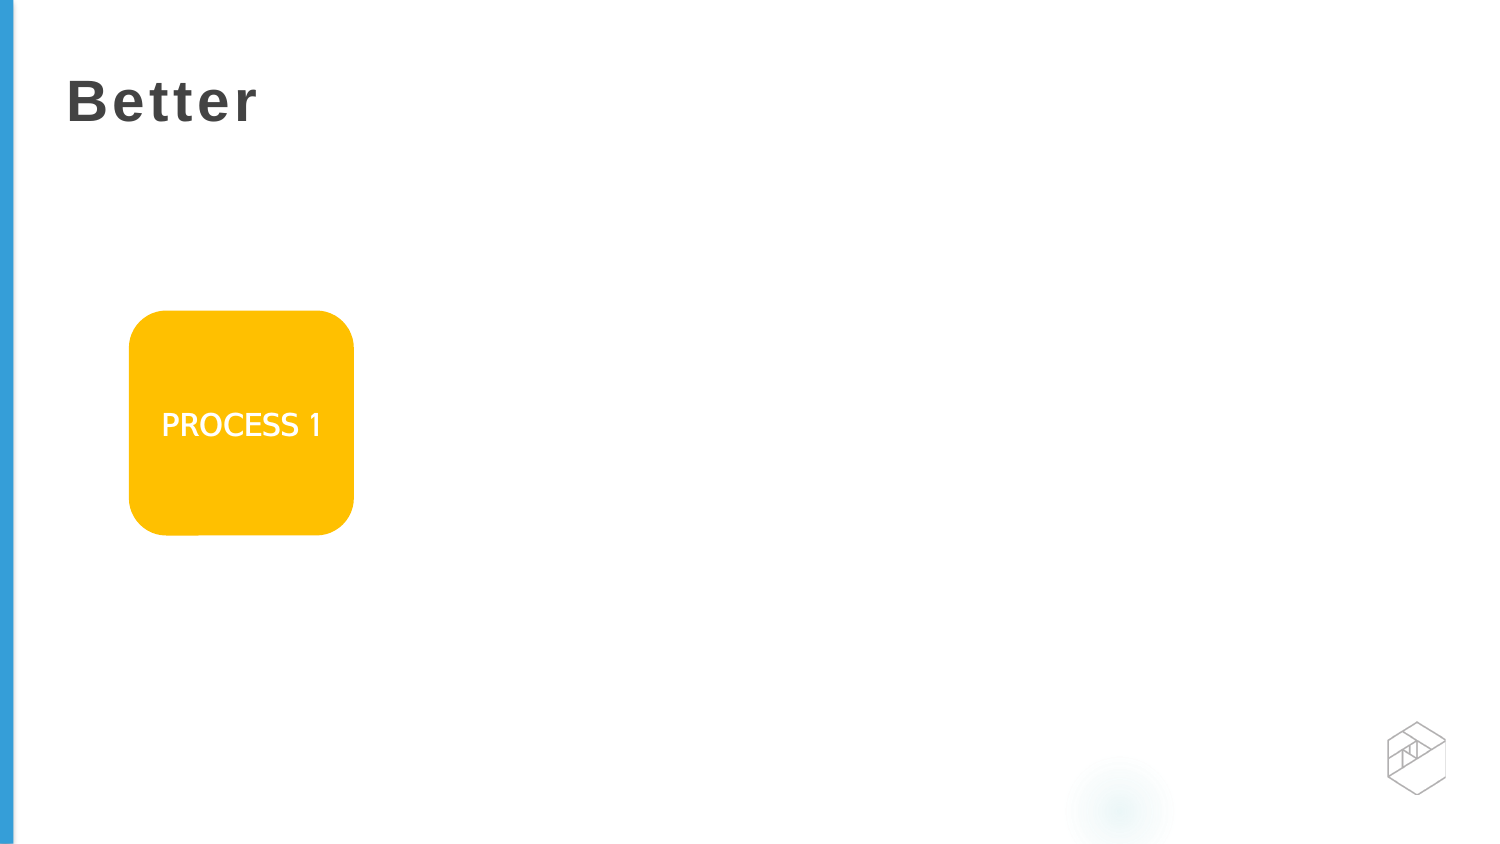

# Better

PROCESS 1
PROCESS 2
PROCESS 3